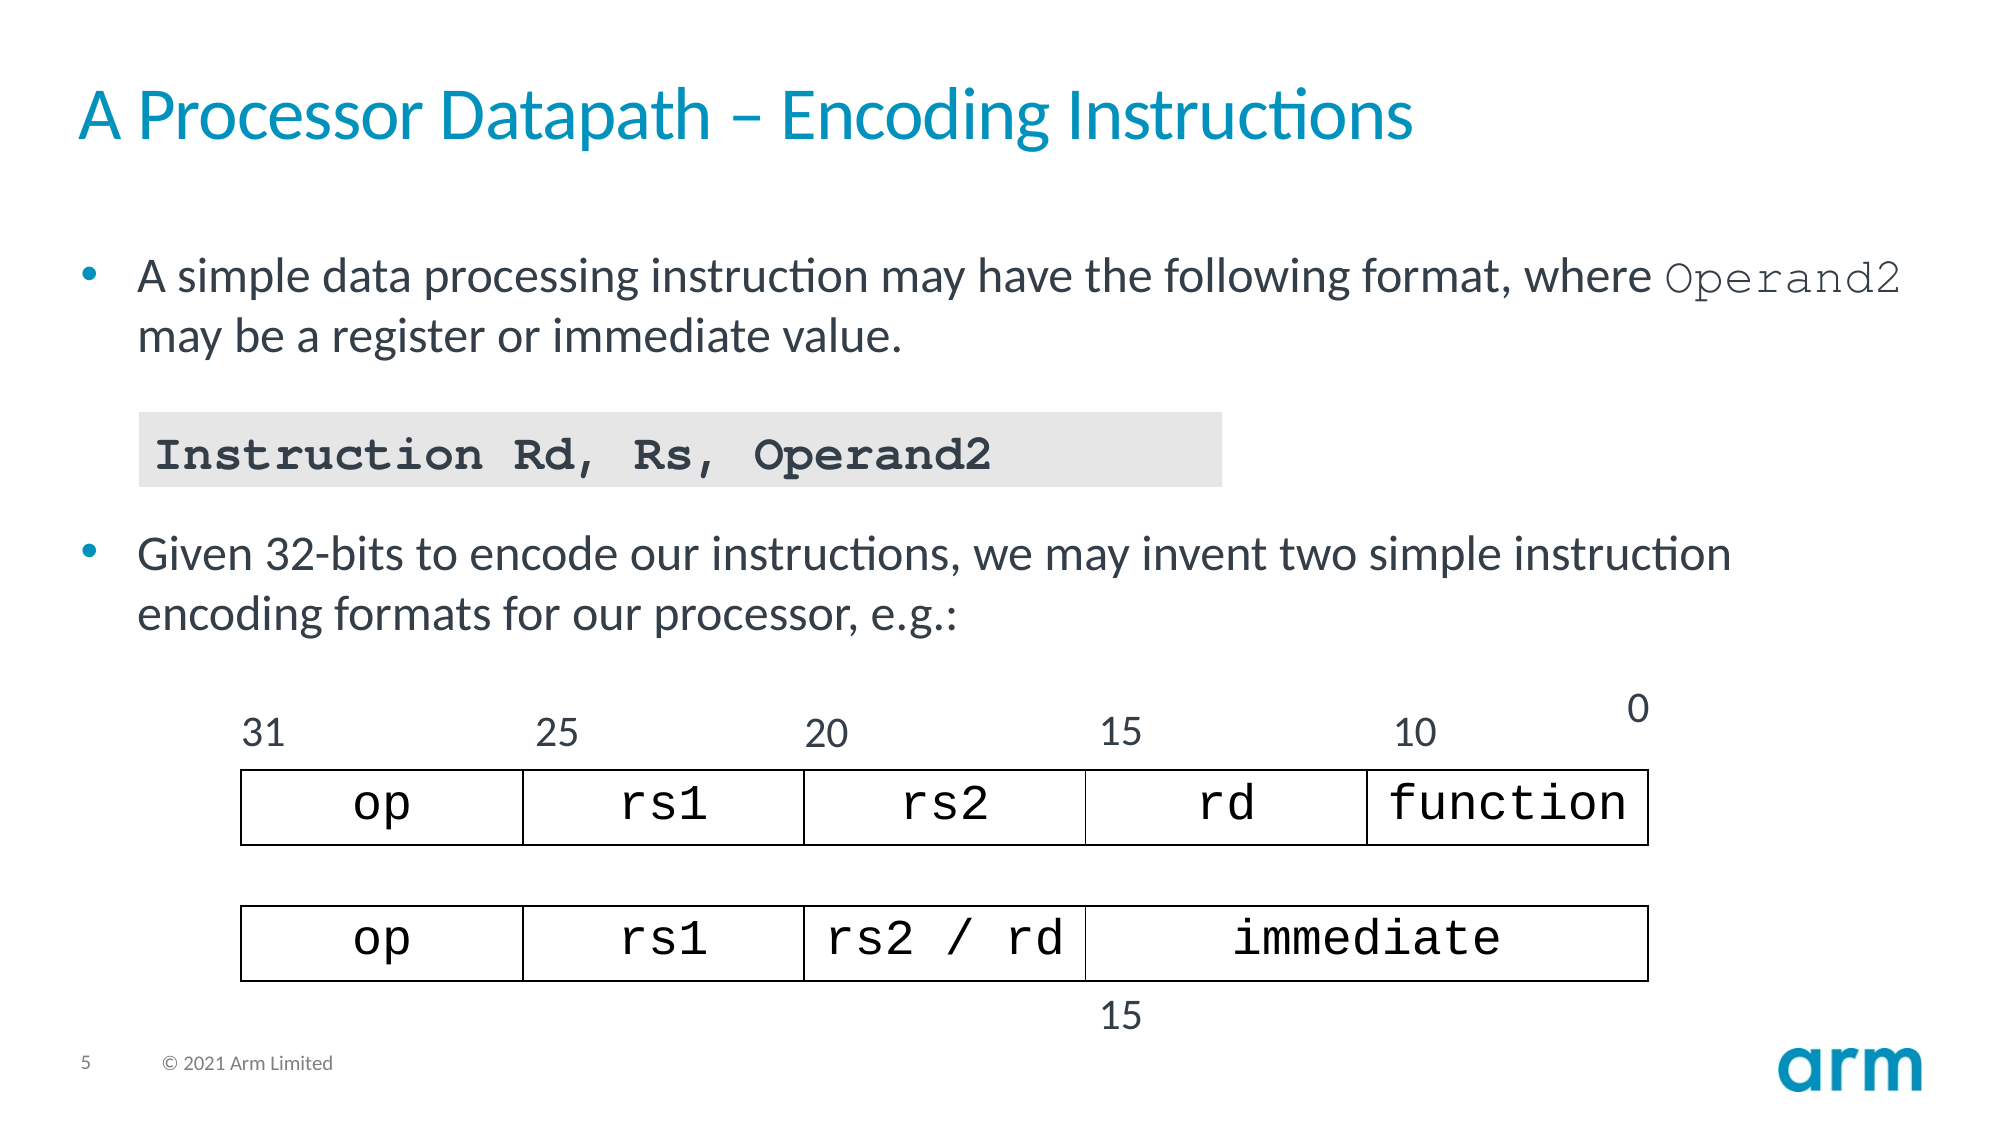

# A Processor Datapath – Encoding Instructions
A simple data processing instruction may have the following format, where Operand2 may be a register or immediate value.

Given 32-bits to encode our instructions, we may invent two simple instruction encoding formats for our processor, e.g.:

Instruction Rd, Rs, Operand2
0
15
31
25
10
20
| op | rs1 | rs2 | rd | function |
| --- | --- | --- | --- | --- |
| op | rs1 | rs2 / rd | immediate |
| --- | --- | --- | --- |
15